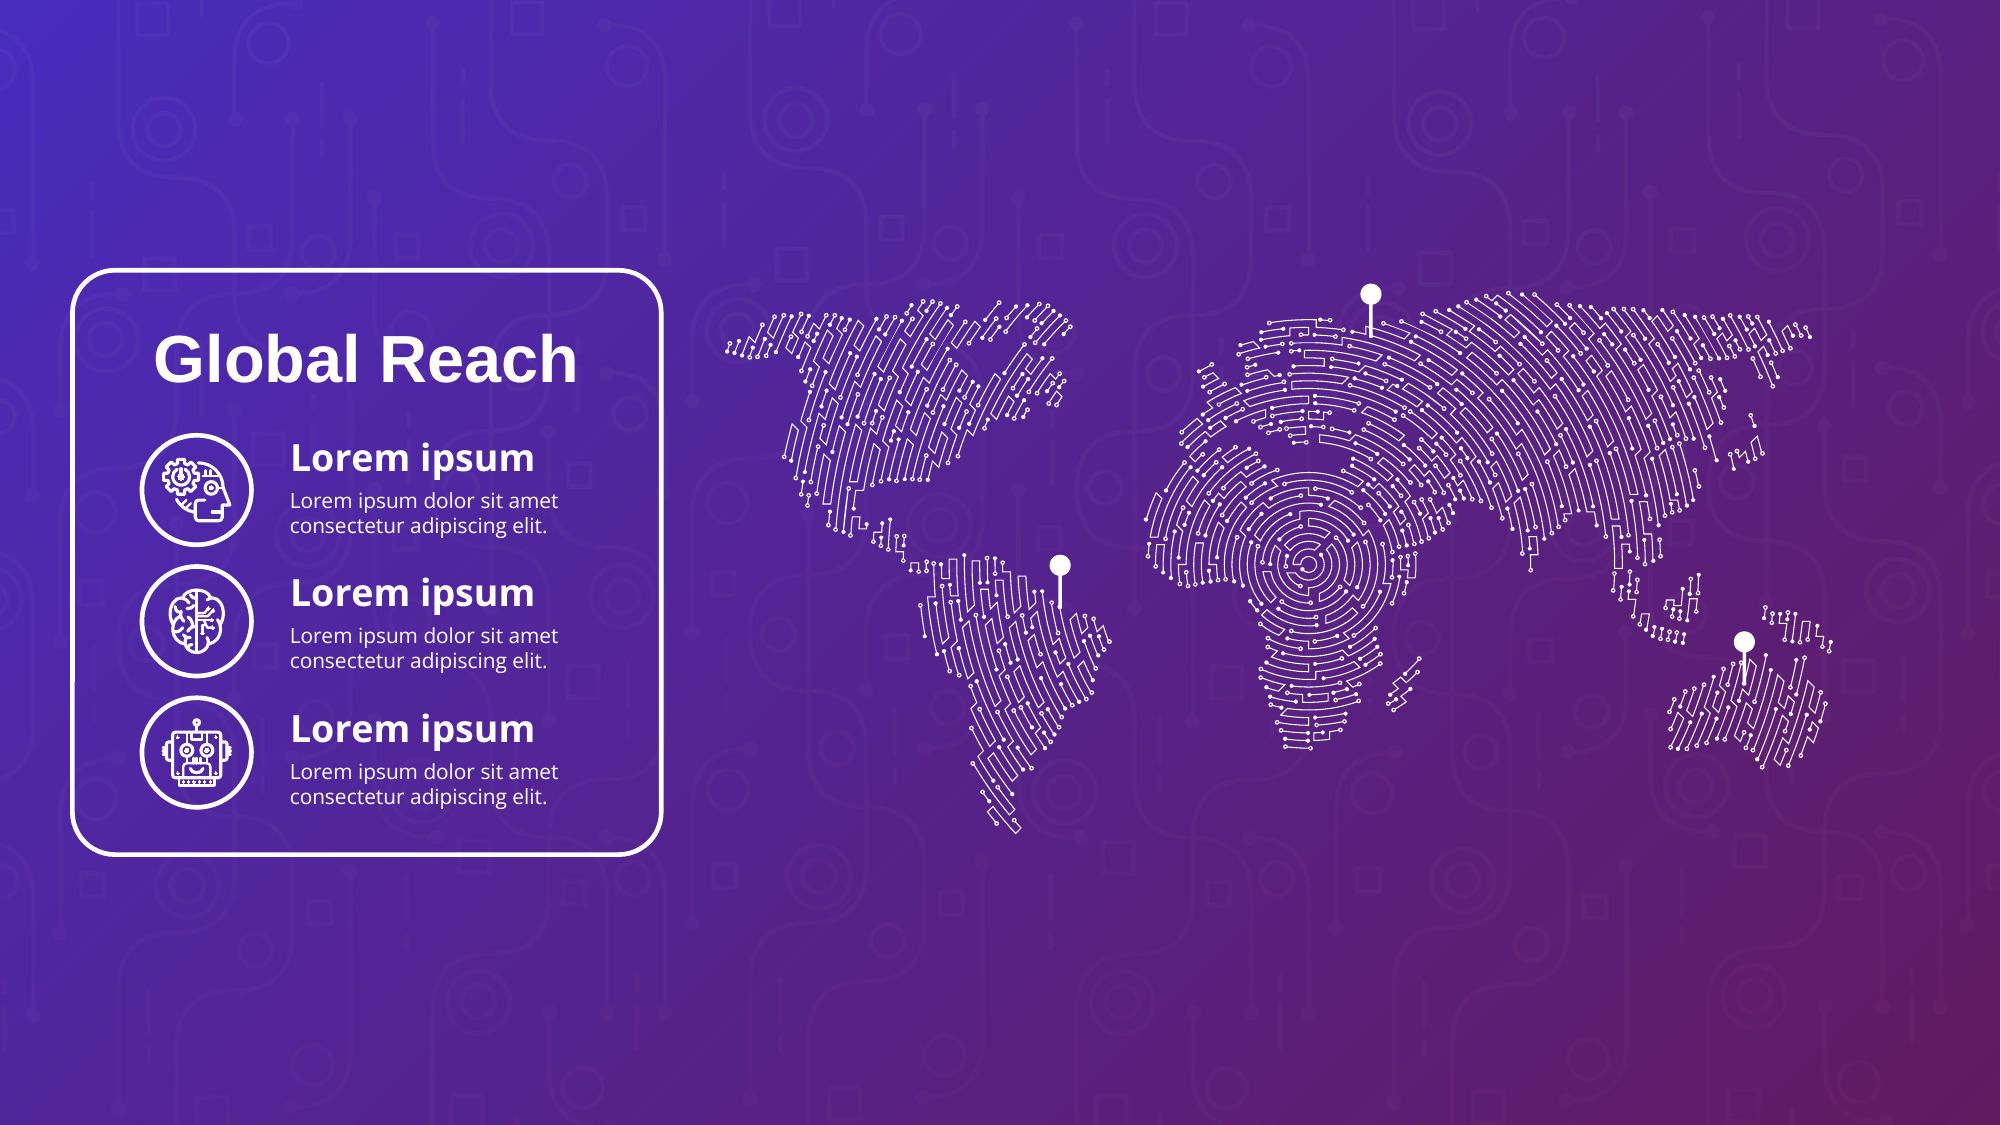

# Global Reach
Lorem ipsum
Lorem ipsum dolor sit amet consectetur adipiscing elit.

Lorem ipsum
Lorem ipsum dolor sit amet consectetur adipiscing elit.

Lorem ipsum
Lorem ipsum dolor sit amet consectetur adipiscing elit.